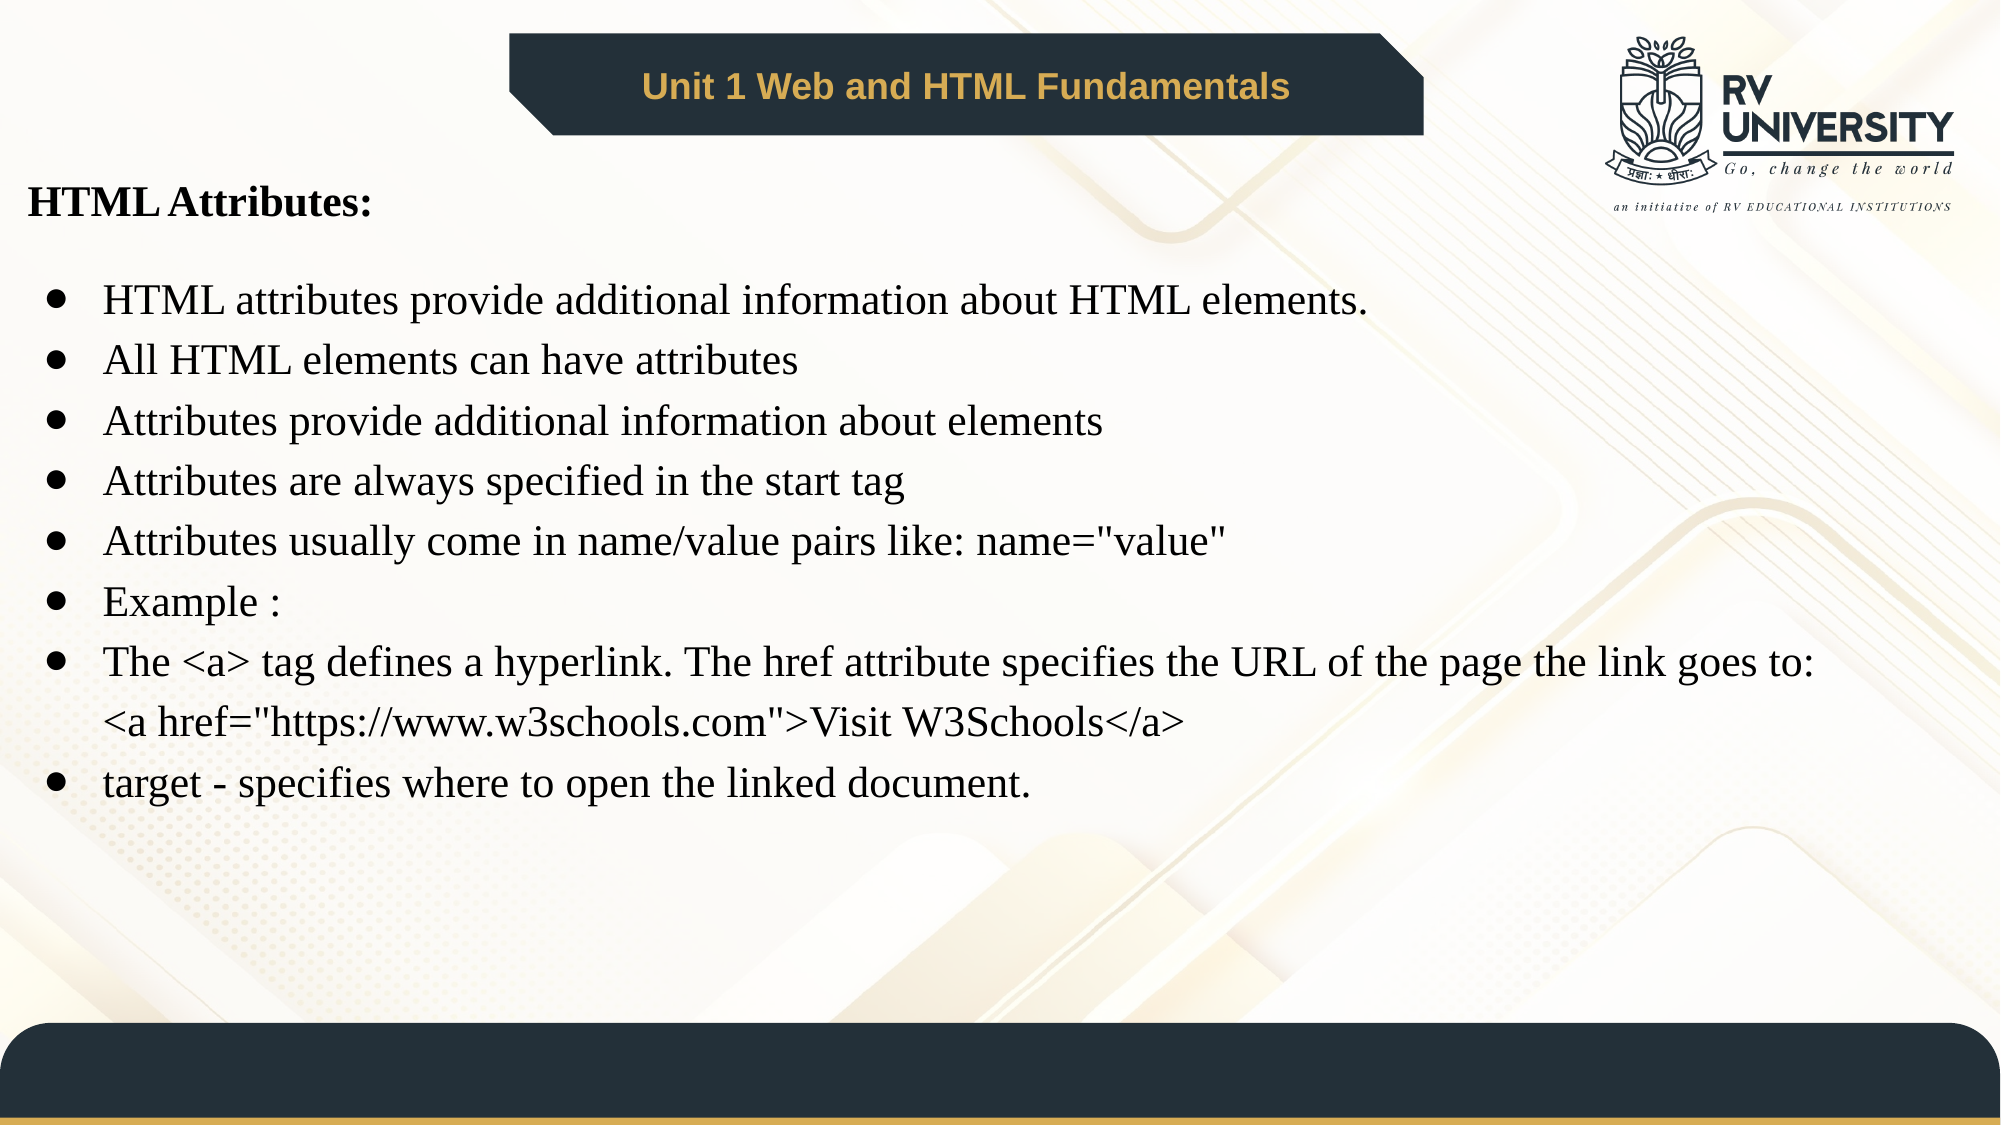

Unit 1 Web and HTML Fundamentals
HTML Attributes:
HTML attributes provide additional information about HTML elements.
All HTML elements can have attributes
Attributes provide additional information about elements
Attributes are always specified in the start tag
Attributes usually come in name/value pairs like: name="value"
Example :
The <a> tag defines a hyperlink. The href attribute specifies the URL of the page the link goes to:
<a href="https://www.w3schools.com">Visit W3Schools</a>
target - specifies where to open the linked document.